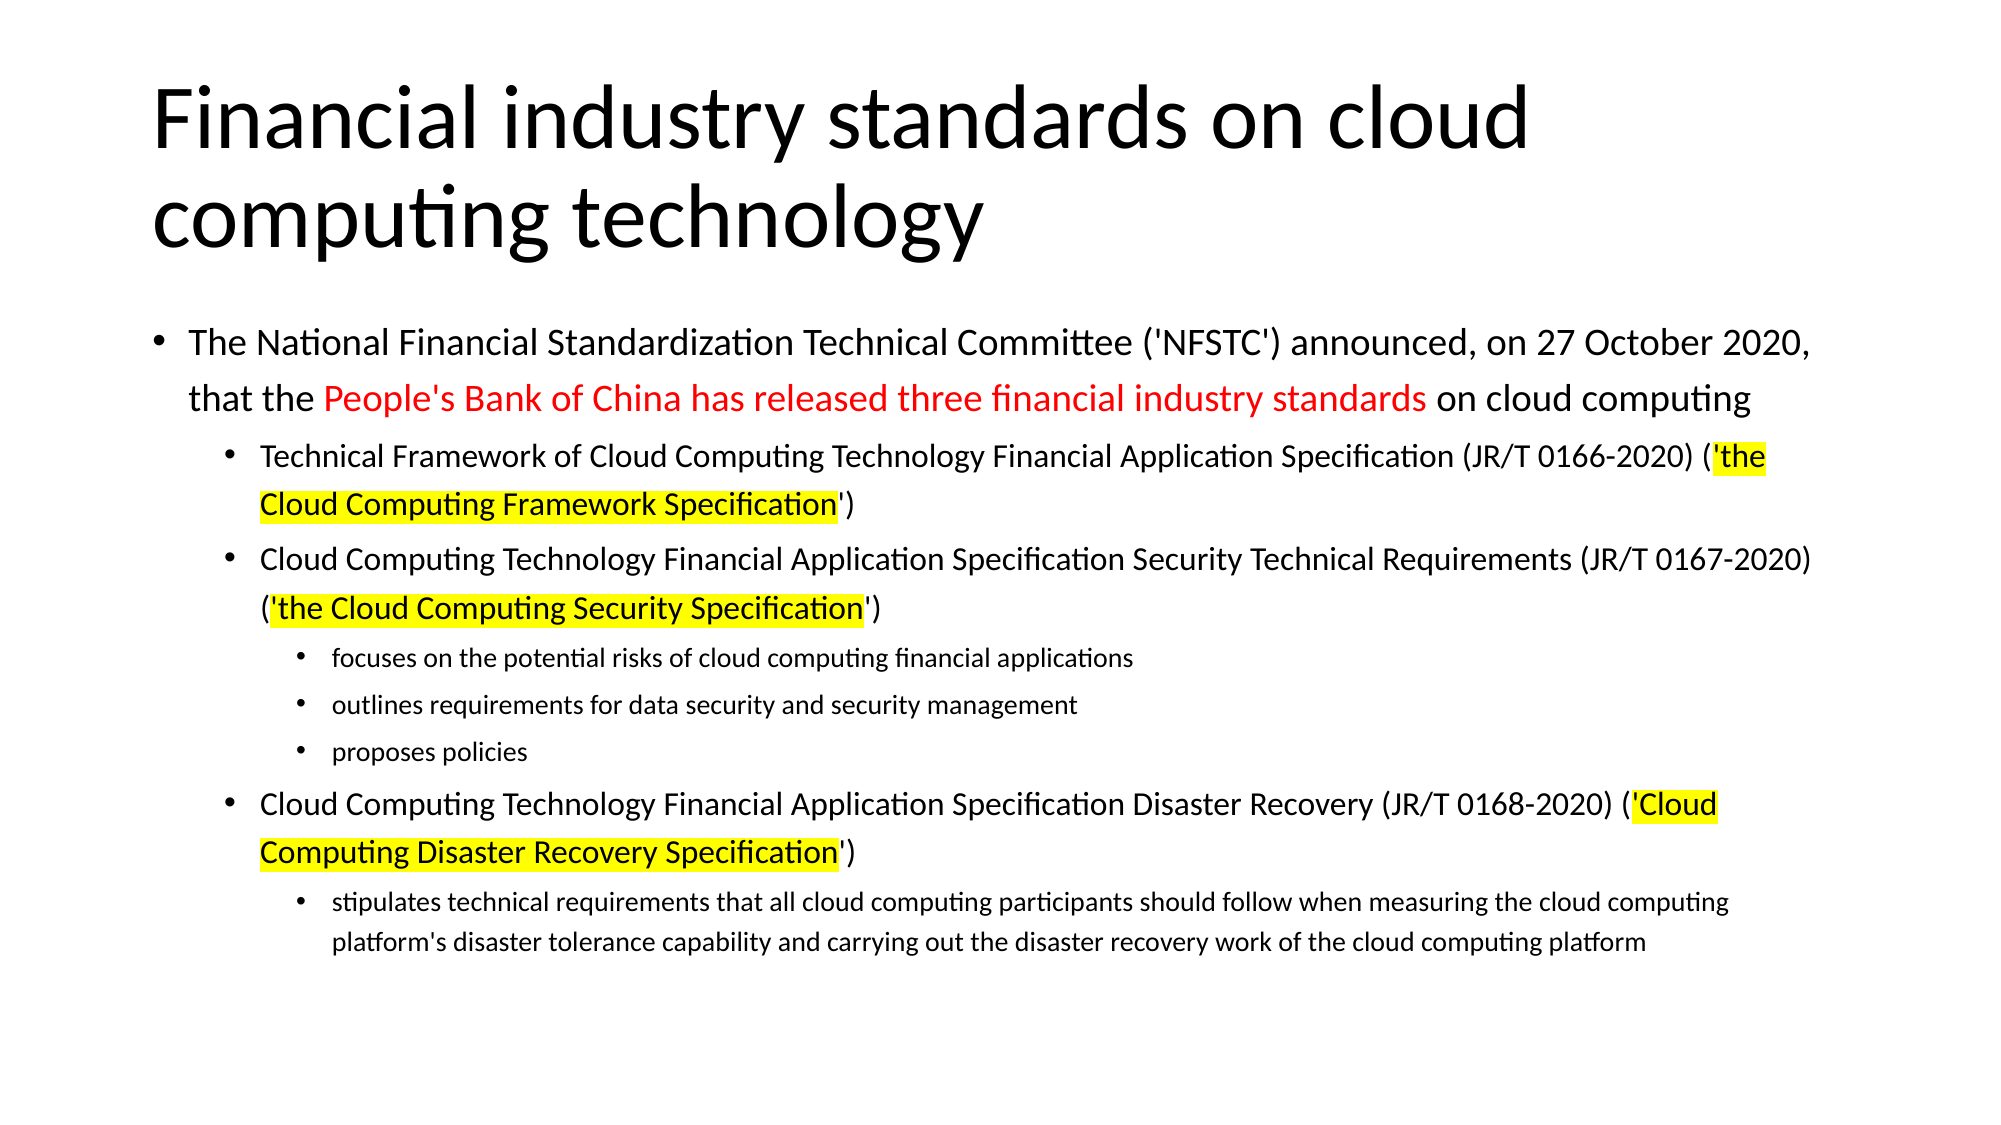

# Financial industry standards on cloud computing technology
The National Financial Standardization Technical Committee ('NFSTC') announced, on 27 October 2020, that the People's Bank of China has released three financial industry standards on cloud computing
Technical Framework of Cloud Computing Technology Financial Application Specification (JR/T 0166-2020) ('the Cloud Computing Framework Specification')
Cloud Computing Technology Financial Application Specification Security Technical Requirements (JR/T 0167-2020) ('the Cloud Computing Security Specification')
focuses on the potential risks of cloud computing financial applications
outlines requirements for data security and security management
proposes policies
Cloud Computing Technology Financial Application Specification Disaster Recovery (JR/T 0168-2020) ('Cloud Computing Disaster Recovery Specification')
stipulates technical requirements that all cloud computing participants should follow when measuring the cloud computing platform's disaster tolerance capability and carrying out the disaster recovery work of the cloud computing platform